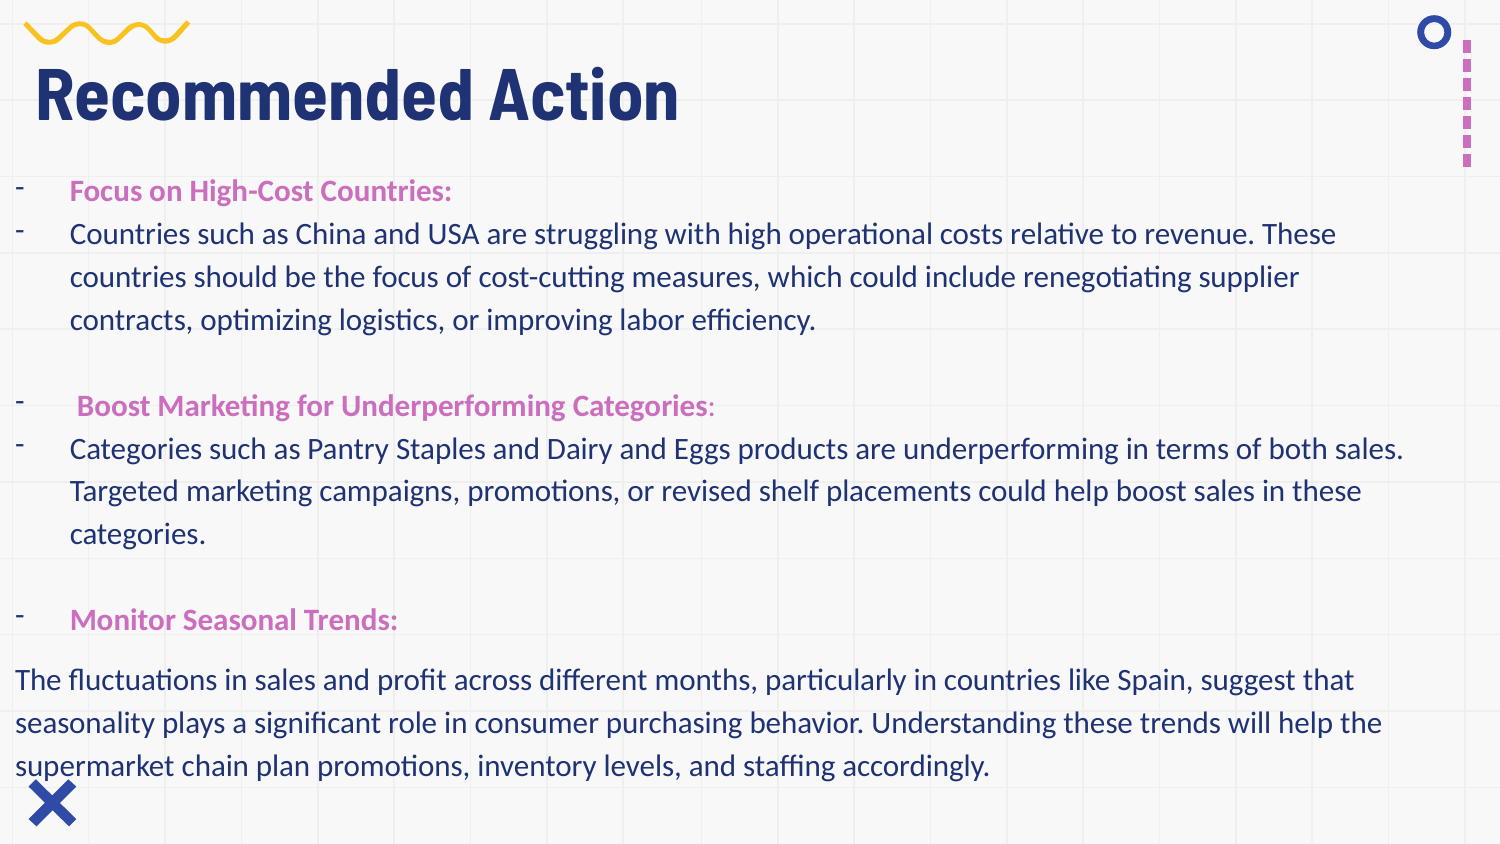

# Recommended Action
Focus on High-Cost Countries:
Countries such as China and USA are struggling with high operational costs relative to revenue. These countries should be the focus of cost-cutting measures, which could include renegotiating supplier contracts, optimizing logistics, or improving labor efficiency.

 Boost Marketing for Underperforming Categories:
Categories such as Pantry Staples and Dairy and Eggs products are underperforming in terms of both sales. Targeted marketing campaigns, promotions, or revised shelf placements could help boost sales in these categories.

Monitor Seasonal Trends:
The fluctuations in sales and profit across different months, particularly in countries like Spain, suggest that seasonality plays a significant role in consumer purchasing behavior. Understanding these trends will help the supermarket chain plan promotions, inventory levels, and staffing accordingly.